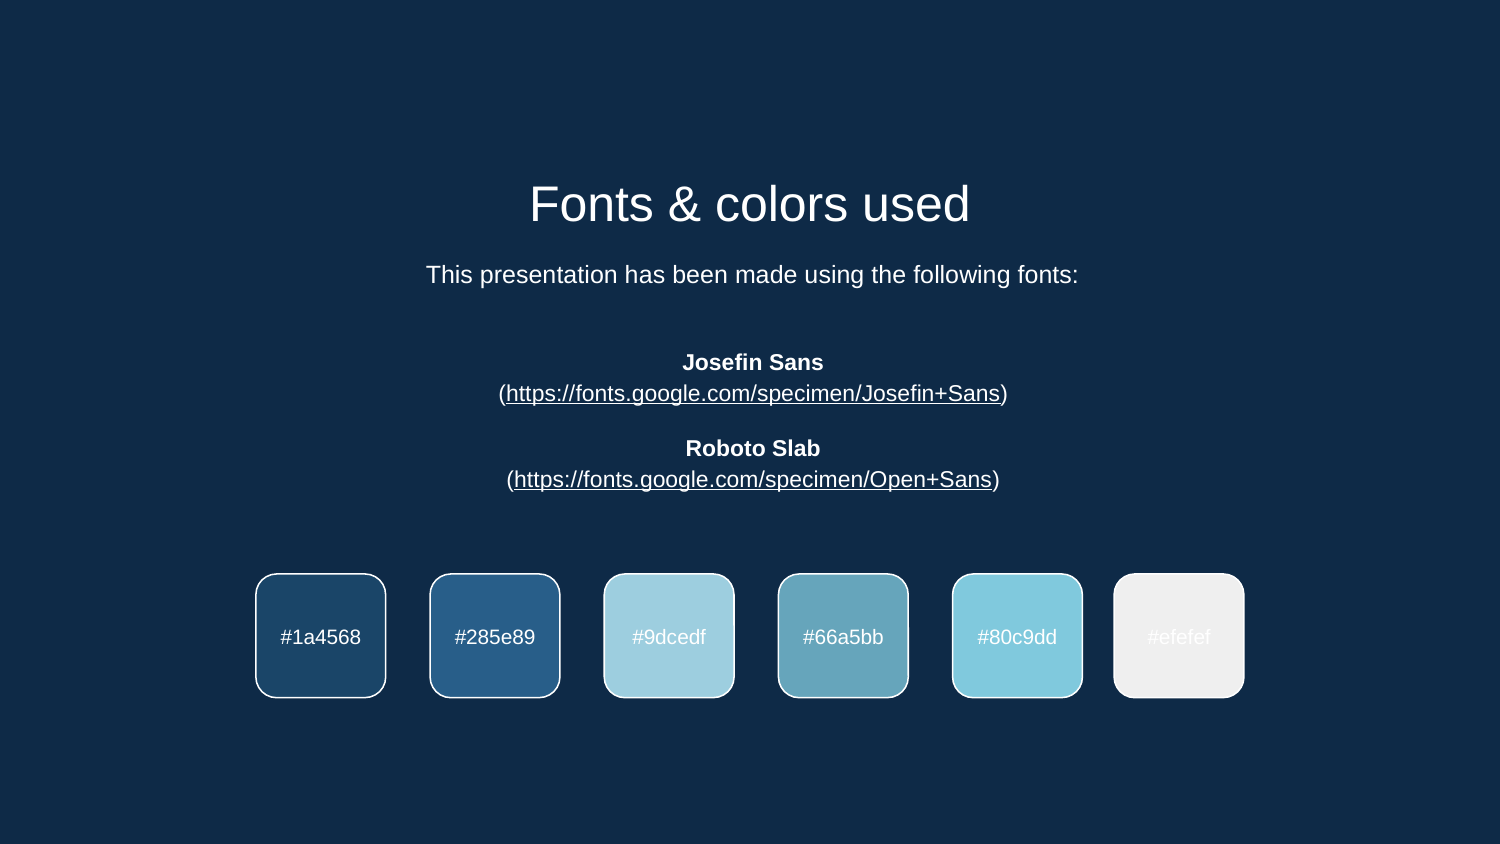

Fonts & colors used
This presentation has been made using the following fonts:

Josefin Sans
(https://fonts.google.com/specimen/Josefin+Sans)

Roboto Slab
(https://fonts.google.com/specimen/Open+Sans)

#1a4568
#285e89
#9dcedf
#66a5bb
#80c9dd
#efefef